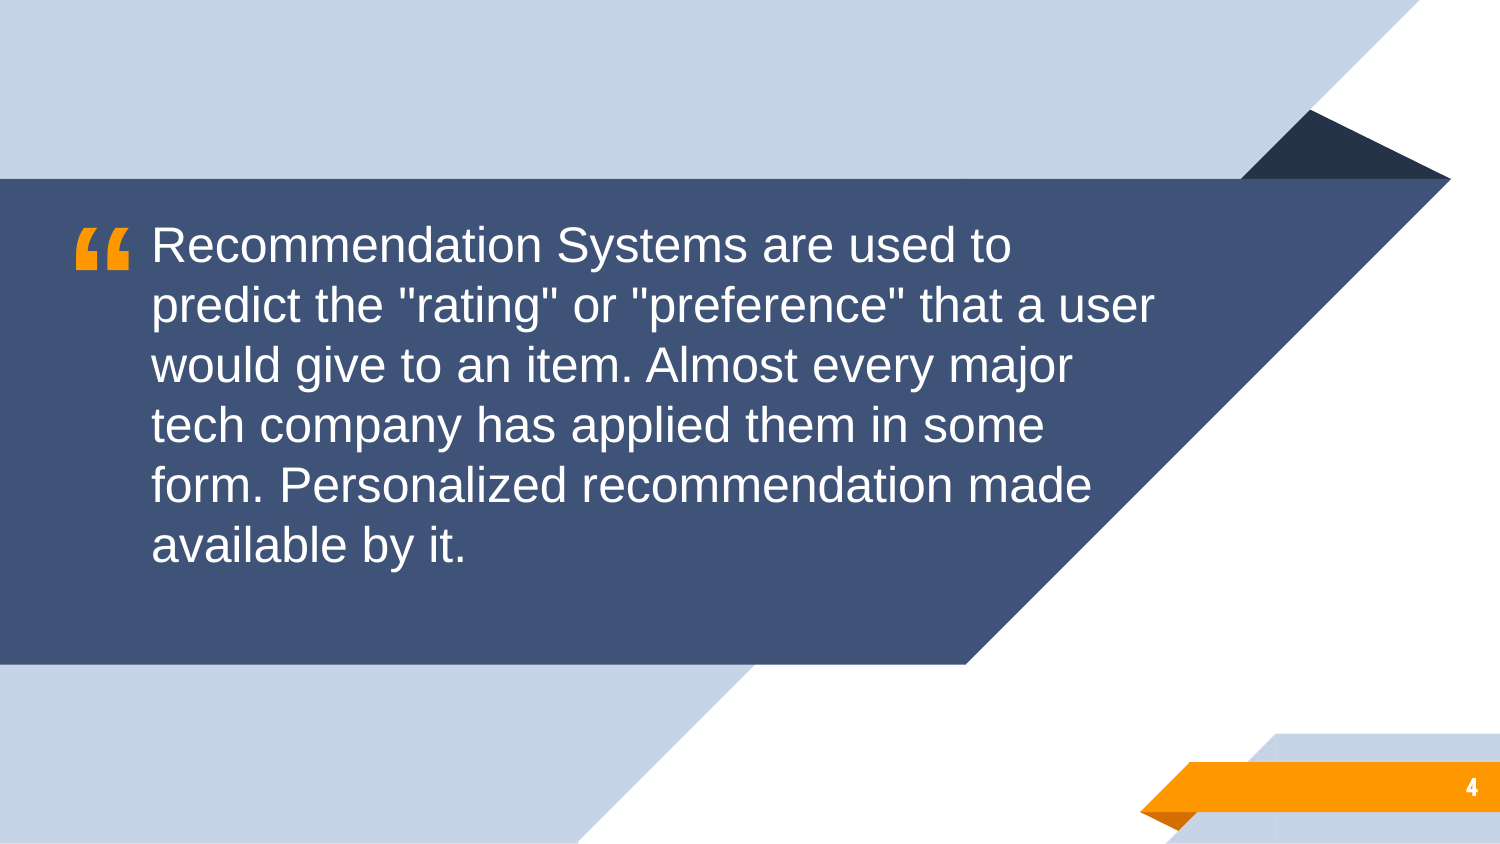

Recommendation Systems are used to predict the "rating" or "preference" that a user would give to an item. Almost every major tech company has applied them in some form. Personalized recommendation made available by it.
4
4